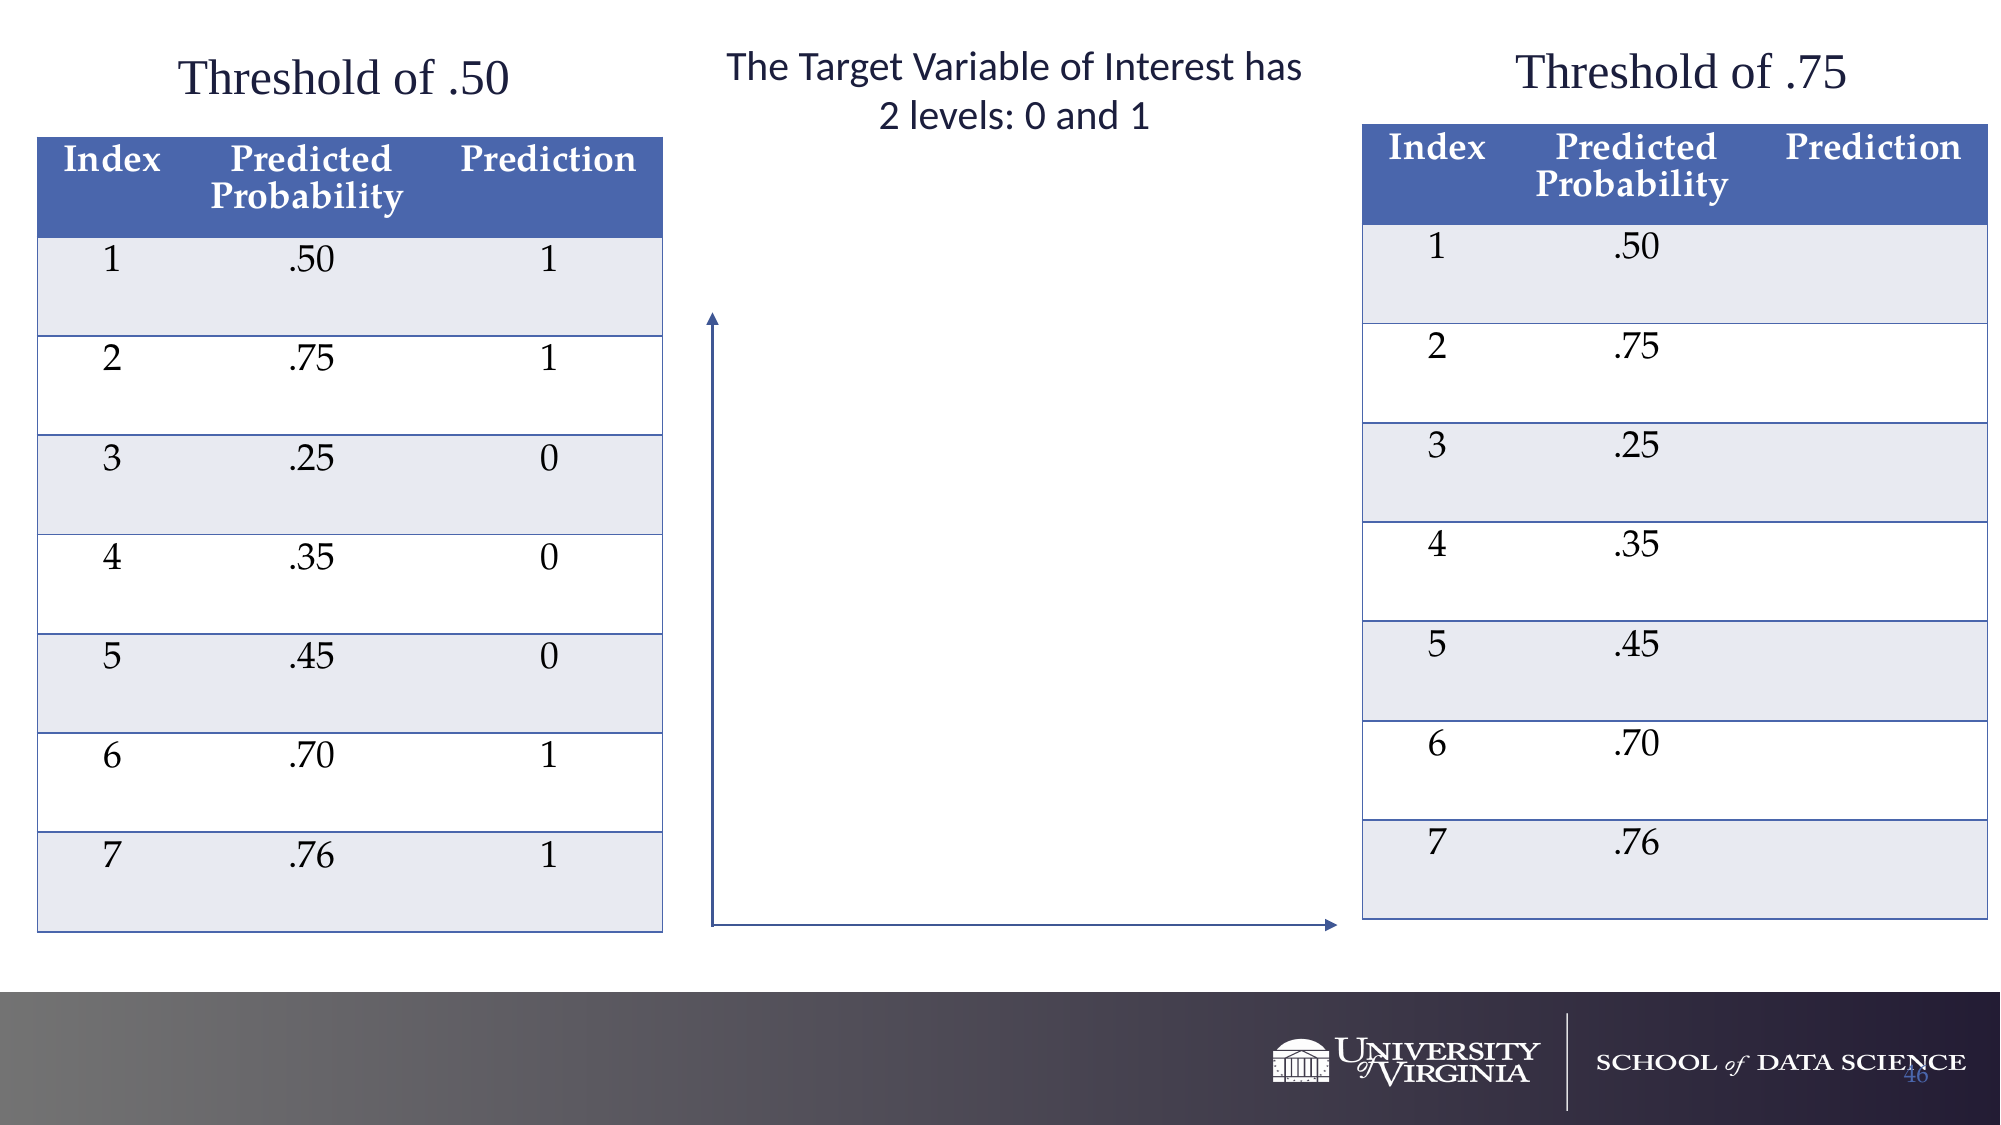

The Target Variable of Interest has 2 levels: 0 and 1
Threshold of .75
Threshold of .50
| Index | Predicted Probability | Prediction |
| --- | --- | --- |
| 1 | .50 |  |
| 2 | .75 |  |
| 3 | .25 |  |
| 4 | .35 |  |
| 5 | .45 |  |
| 6 | .70 |  |
| 7 | .76 |  |
| Index | Predicted Probability | Prediction |
| --- | --- | --- |
| 1 | .50 | 1 |
| 2 | .75 | 1 |
| 3 | .25 | 0 |
| 4 | .35 | 0 |
| 5 | .45 | 0 |
| 6 | .70 | 1 |
| 7 | .76 | 1 |
46